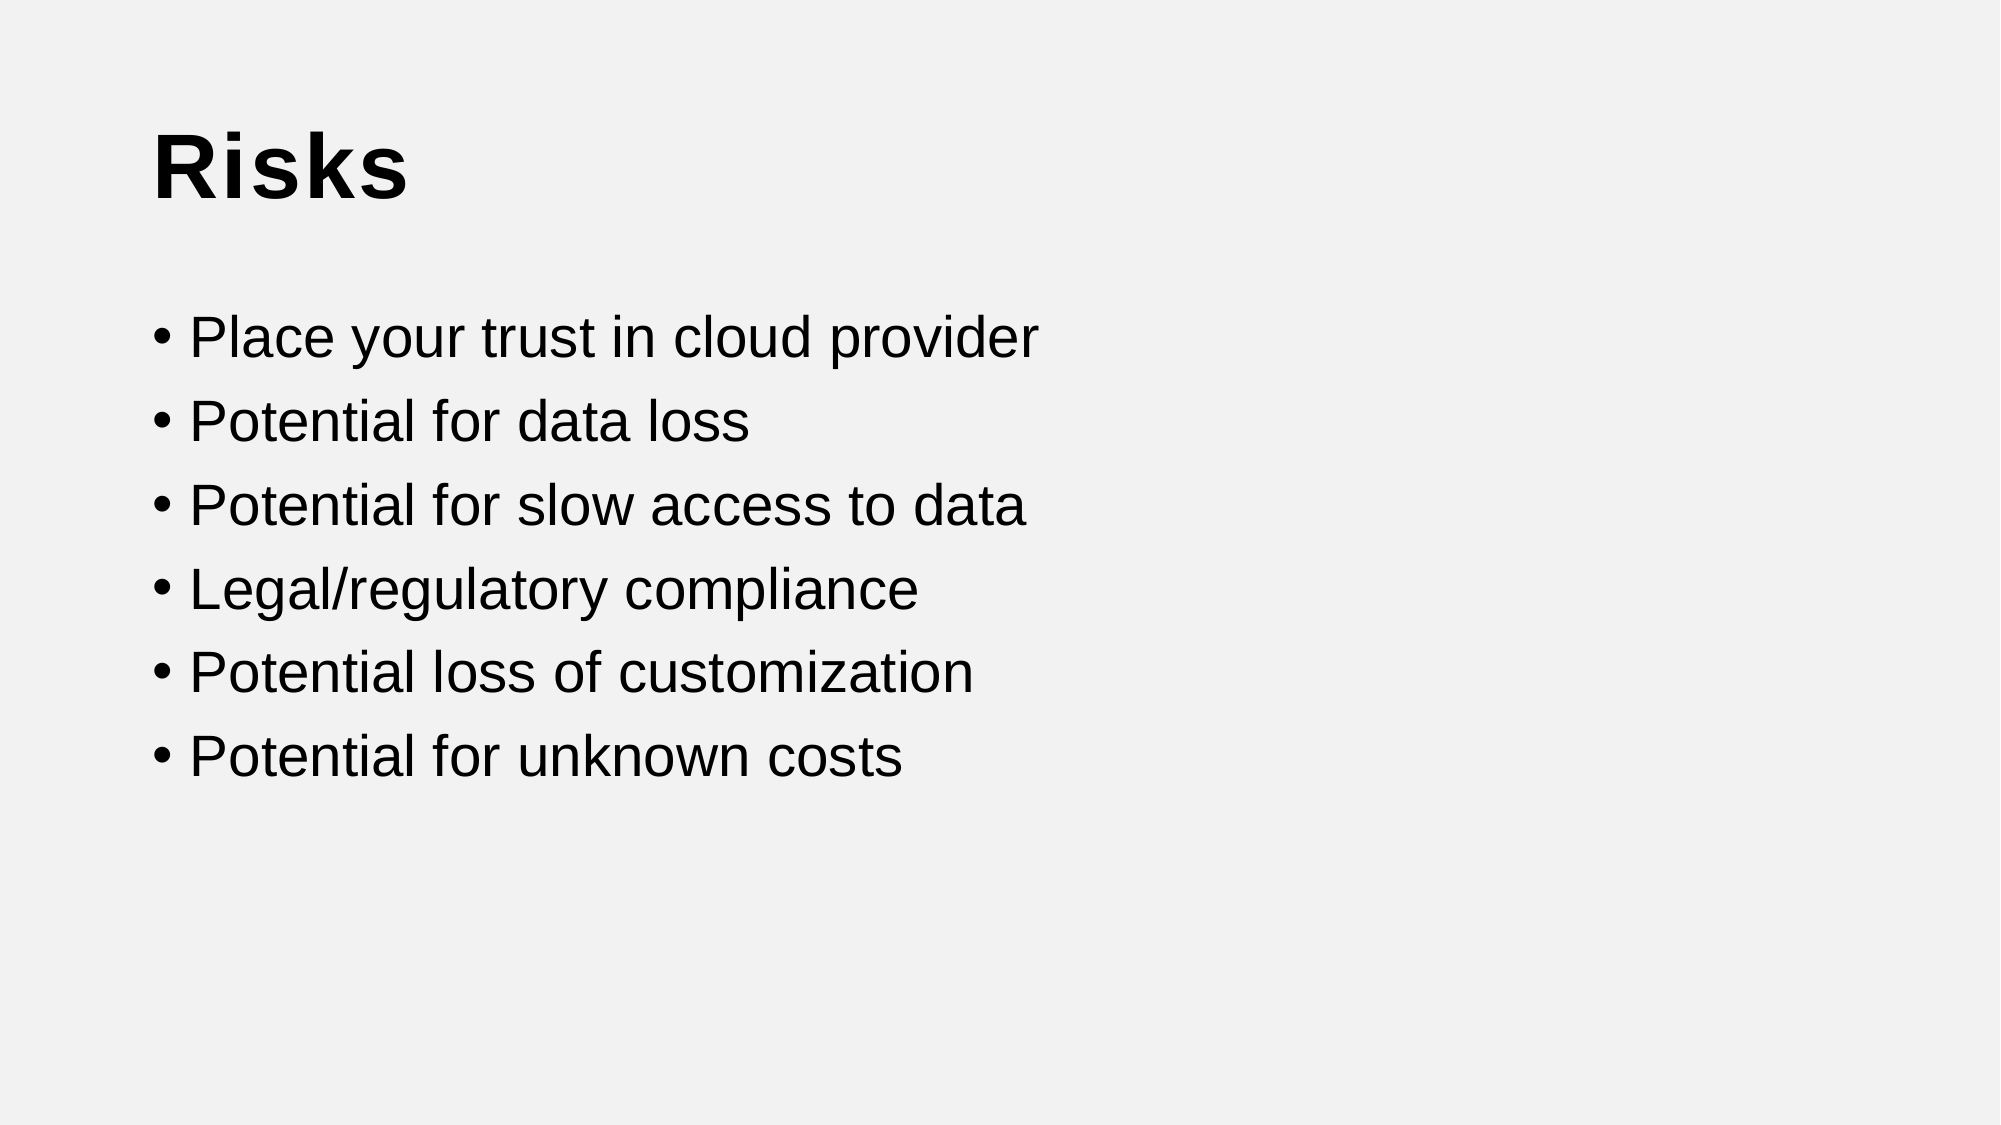

# Risks
Place your trust in cloud provider
Potential for data loss
Potential for slow access to data
Legal/regulatory compliance
Potential loss of customization
Potential for unknown costs